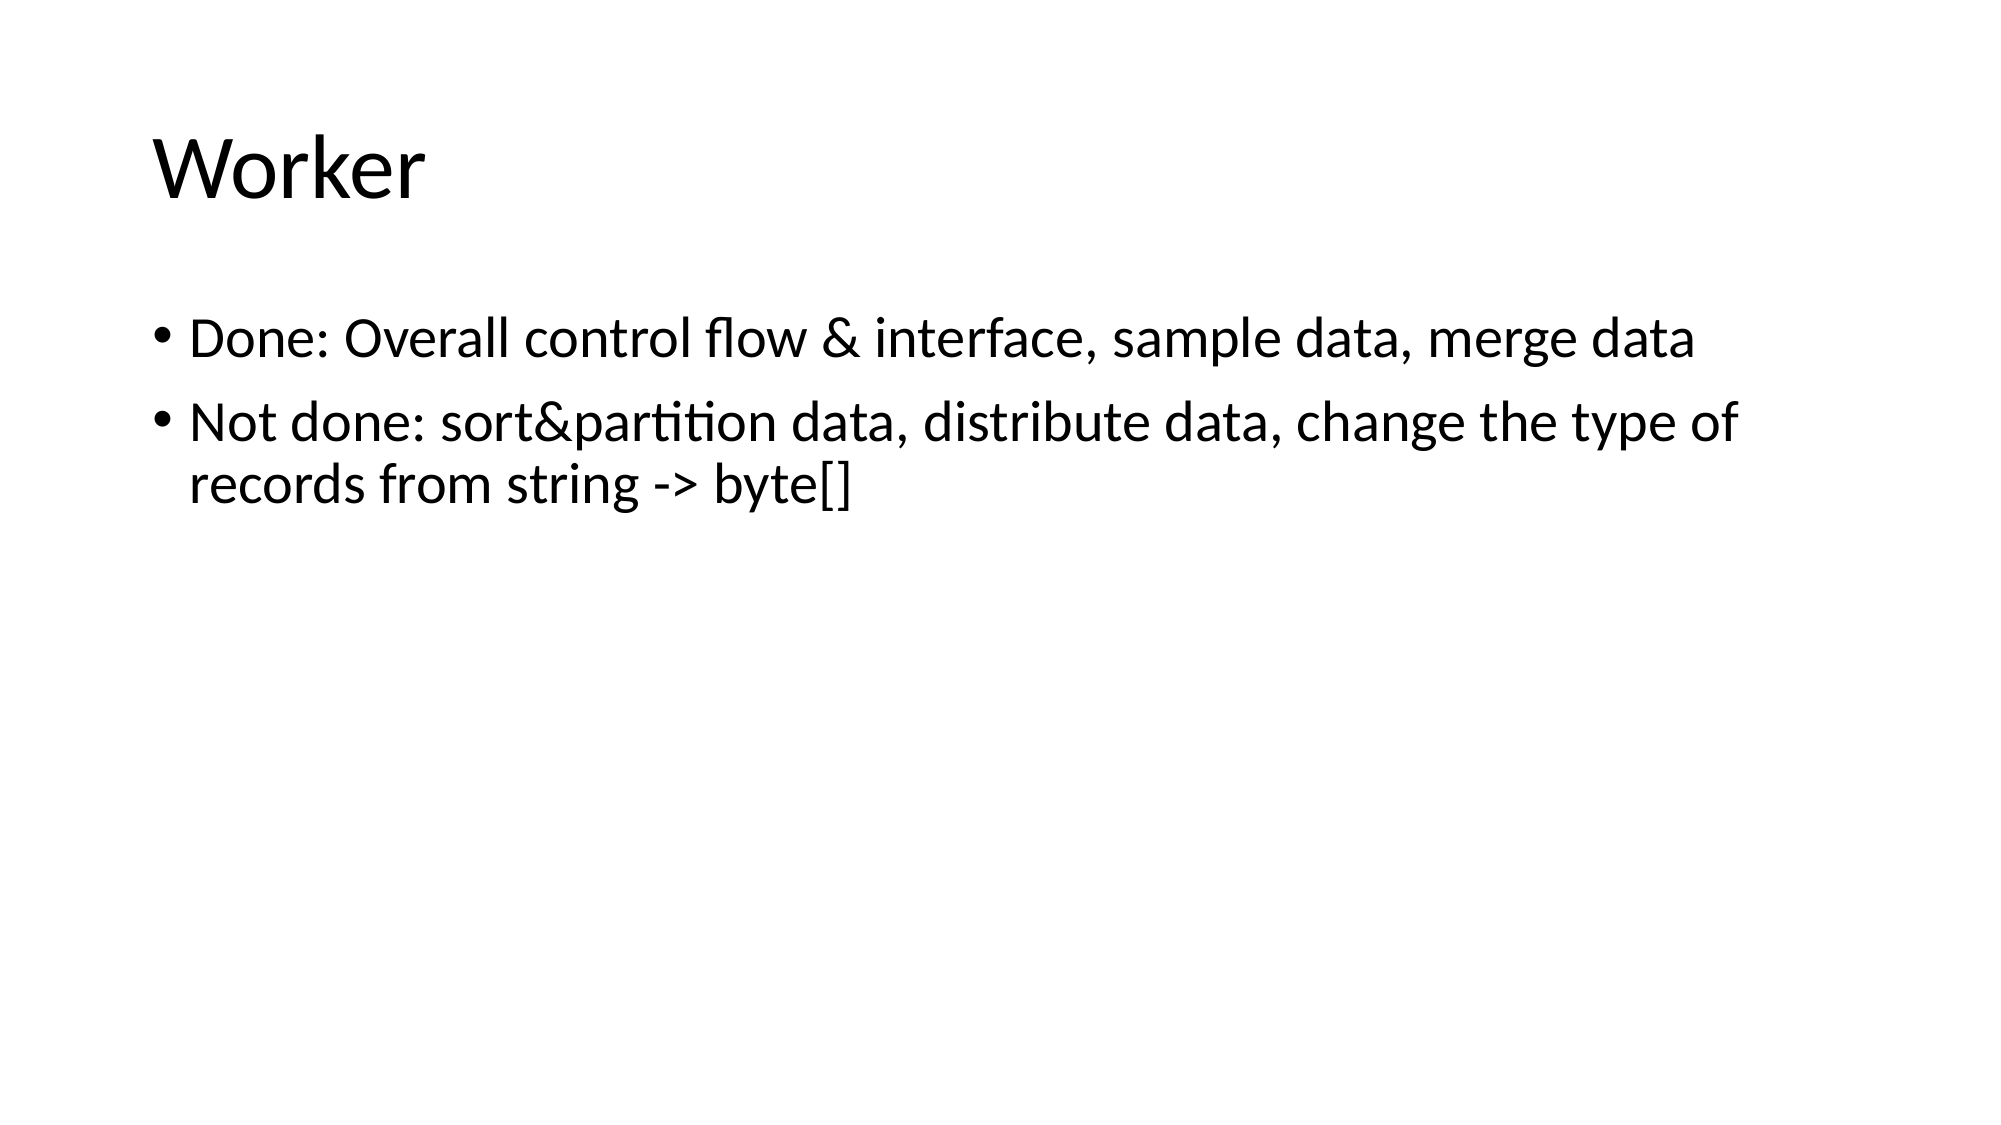

# Worker
Done: Overall control flow & interface, sample data, merge data
Not done: sort&partition data, distribute data, change the type of records from string -> byte[]